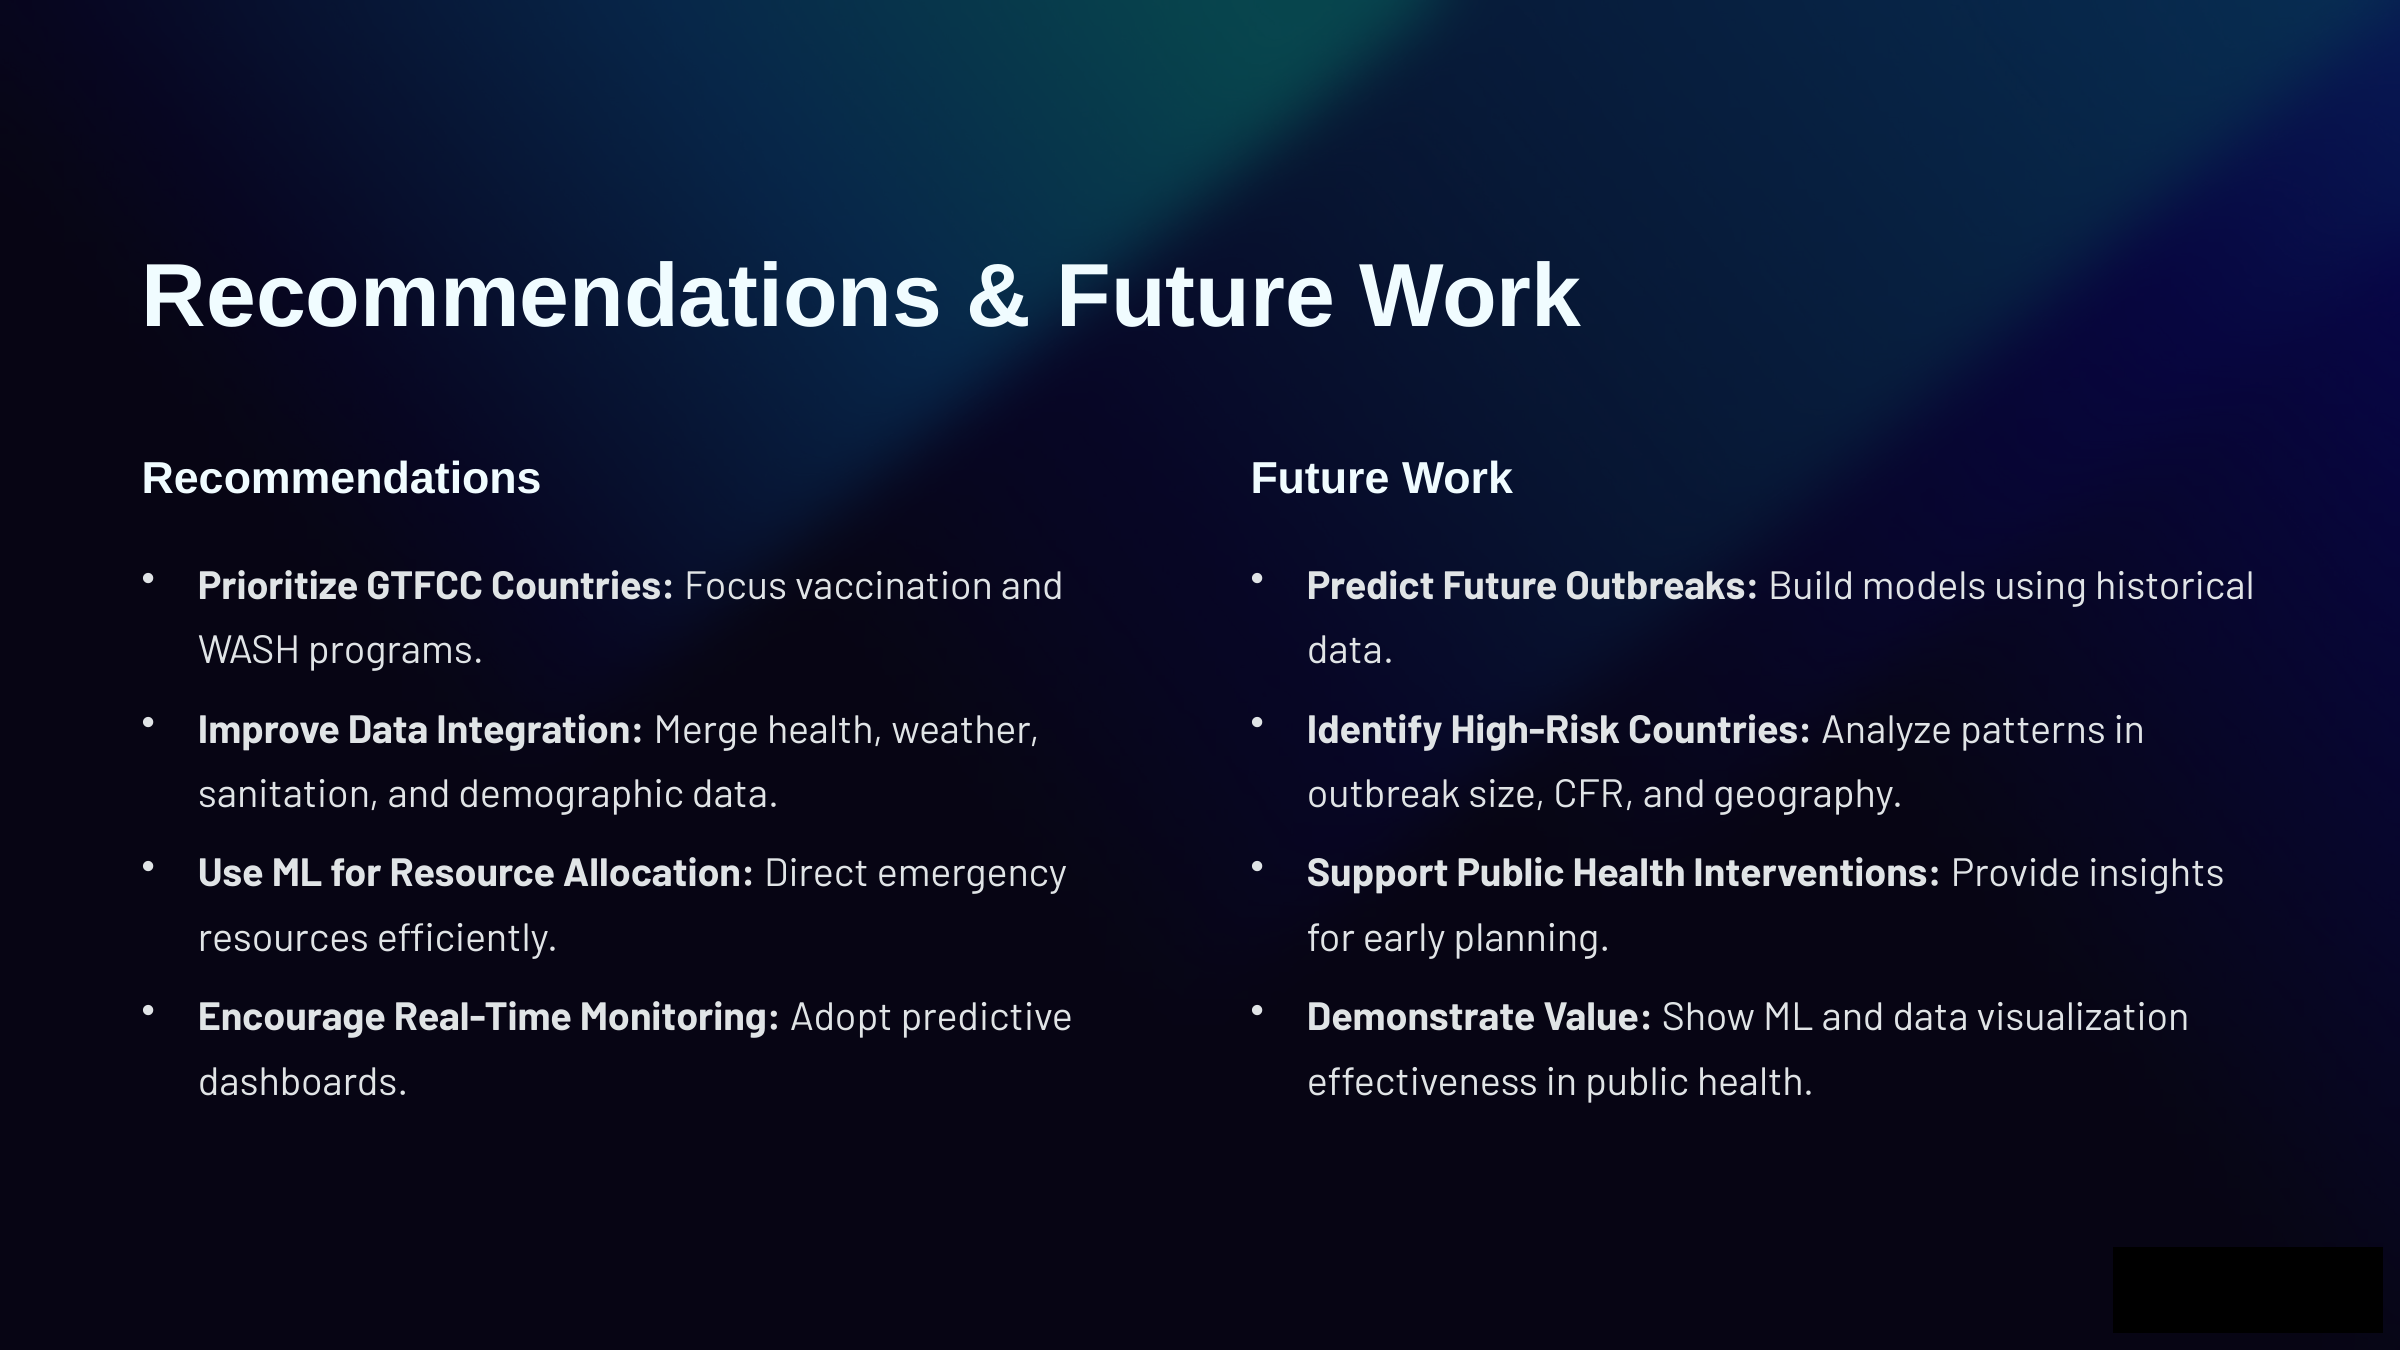

Recommendations & Future Work
Recommendations
Future Work
Prioritize GTFCC Countries: Focus vaccination and WASH programs.
Predict Future Outbreaks: Build models using historical data.
Improve Data Integration: Merge health, weather, sanitation, and demographic data.
Identify High-Risk Countries: Analyze patterns in outbreak size, CFR, and geography.
Use ML for Resource Allocation: Direct emergency resources efficiently.
Support Public Health Interventions: Provide insights for early planning.
Encourage Real-Time Monitoring: Adopt predictive dashboards.
Demonstrate Value: Show ML and data visualization effectiveness in public health.